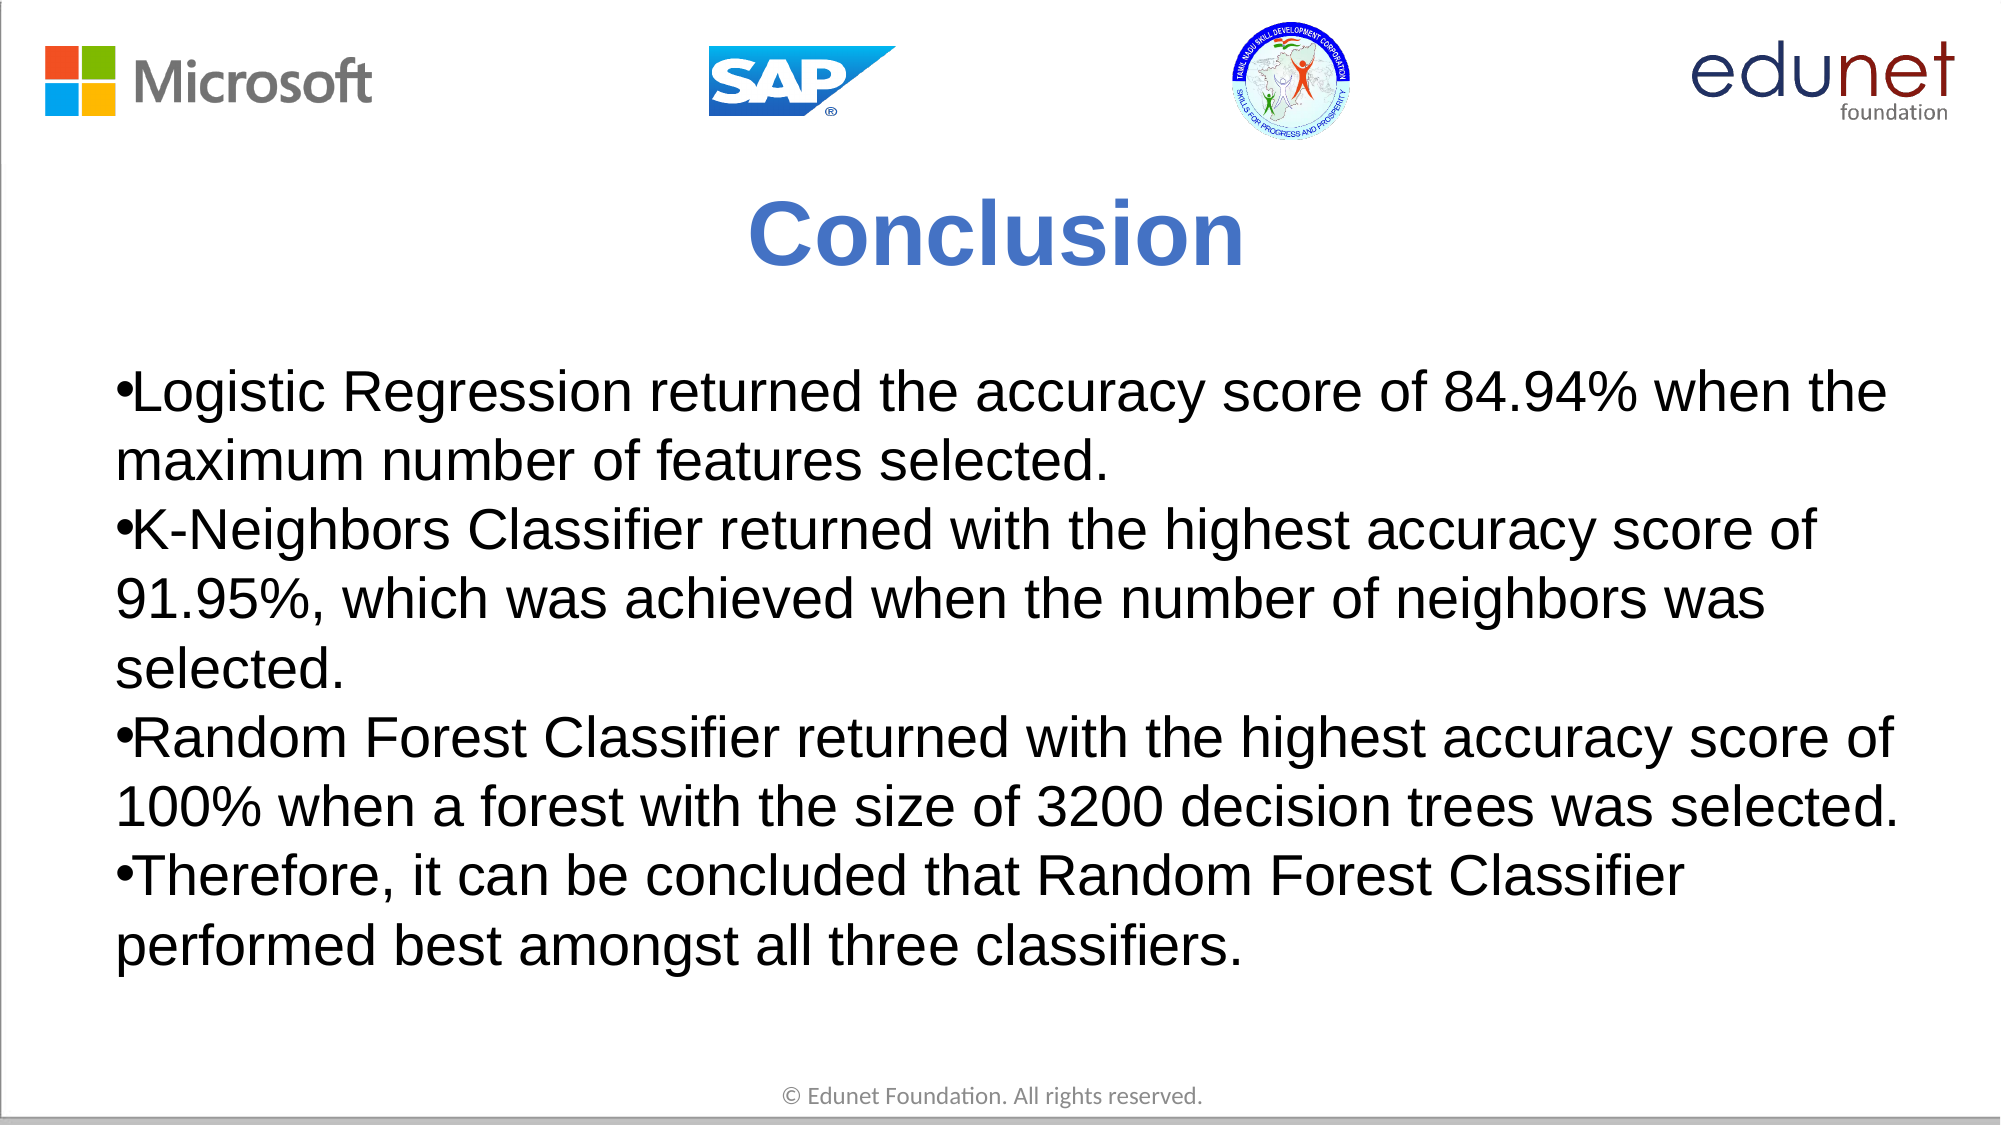

# Conclusion
Logistic Regression returned the accuracy score of 84.94% when the maximum number of features selected.
K-Neighbors Classifier returned with the highest accuracy score of 91.95%, which was achieved when the number of neighbors was selected.
Random Forest Classifier returned with the highest accuracy score of 100% when a forest with the size of 3200 decision trees was selected.
Therefore, it can be concluded that Random Forest Classifier performed best amongst all three classifiers.

© Edunet Foundation. All rights reserved.